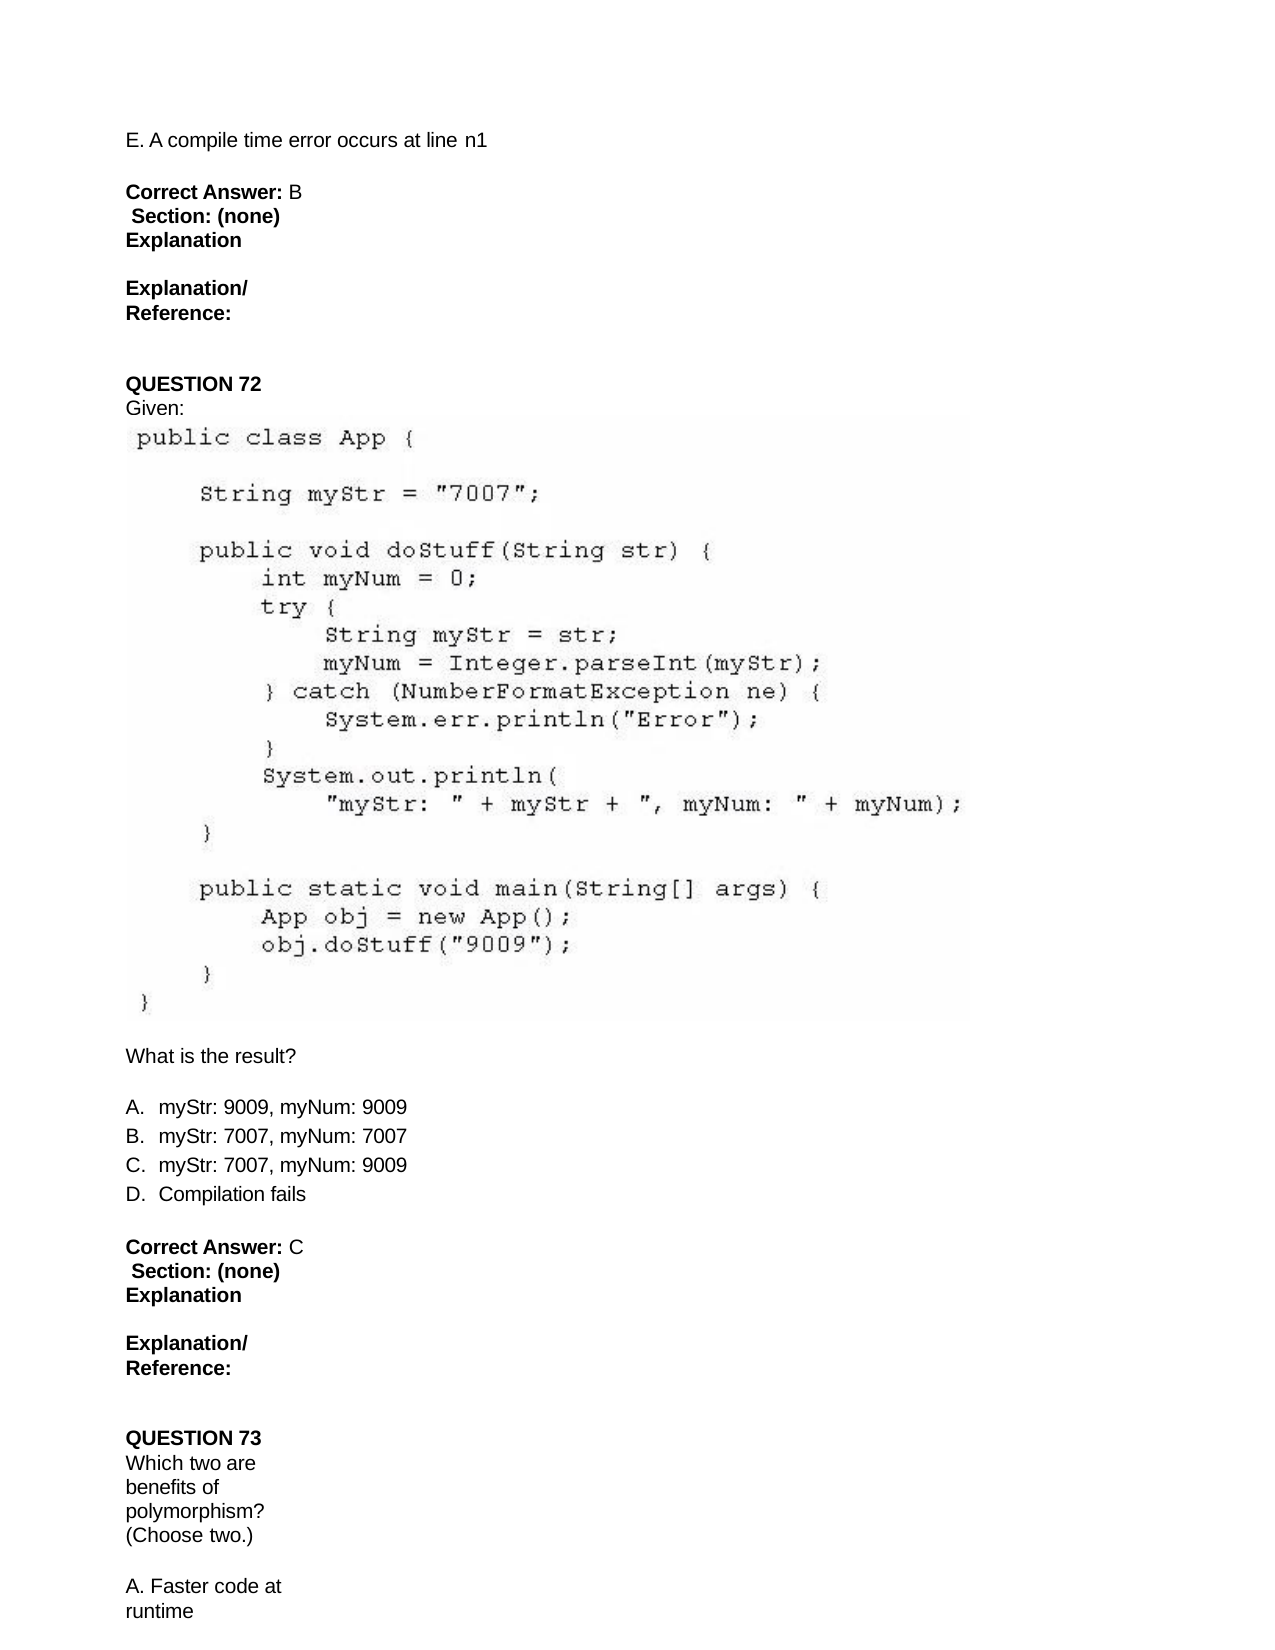

E. A compile time error occurs at line n1

Correct Answer: B  Section: (none)  Explanation

Explanation/Reference:

QUESTION 72
Given:

What is the result?

myStr: 9009, myNum: 9009
myStr: 7007, myNum: 7007
myStr: 7007, myNum: 9009
Compilation fails

Correct Answer: C  Section: (none)  Explanation

Explanation/Reference:

QUESTION 73
Which two are benefits of polymorphism? (Choose two.)

A. Faster code at runtime